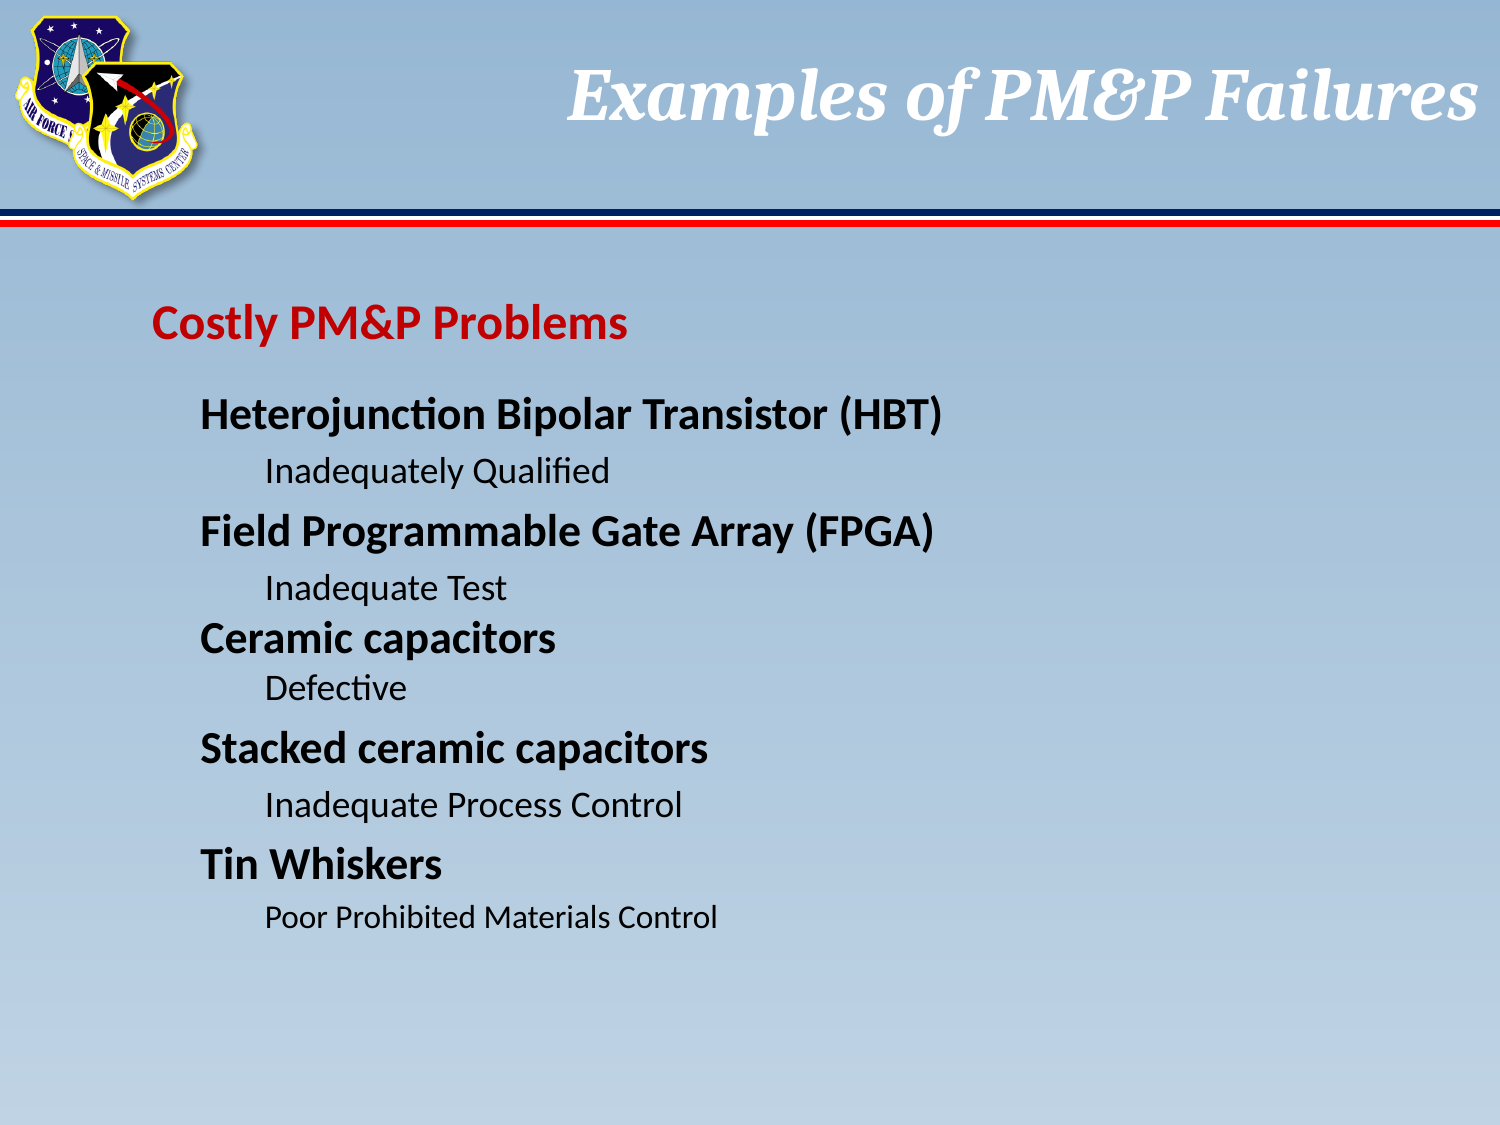

# Examples of PM&P Failures

Costly PM&P Problems
Heterojunction Bipolar Transistor (HBT)
Inadequately Qualified
Field Programmable Gate Array (FPGA)
Inadequate Test
Ceramic capacitors
Defective
Stacked ceramic capacitors
Inadequate Process Control
Tin Whiskers
Poor Prohibited Materials Control